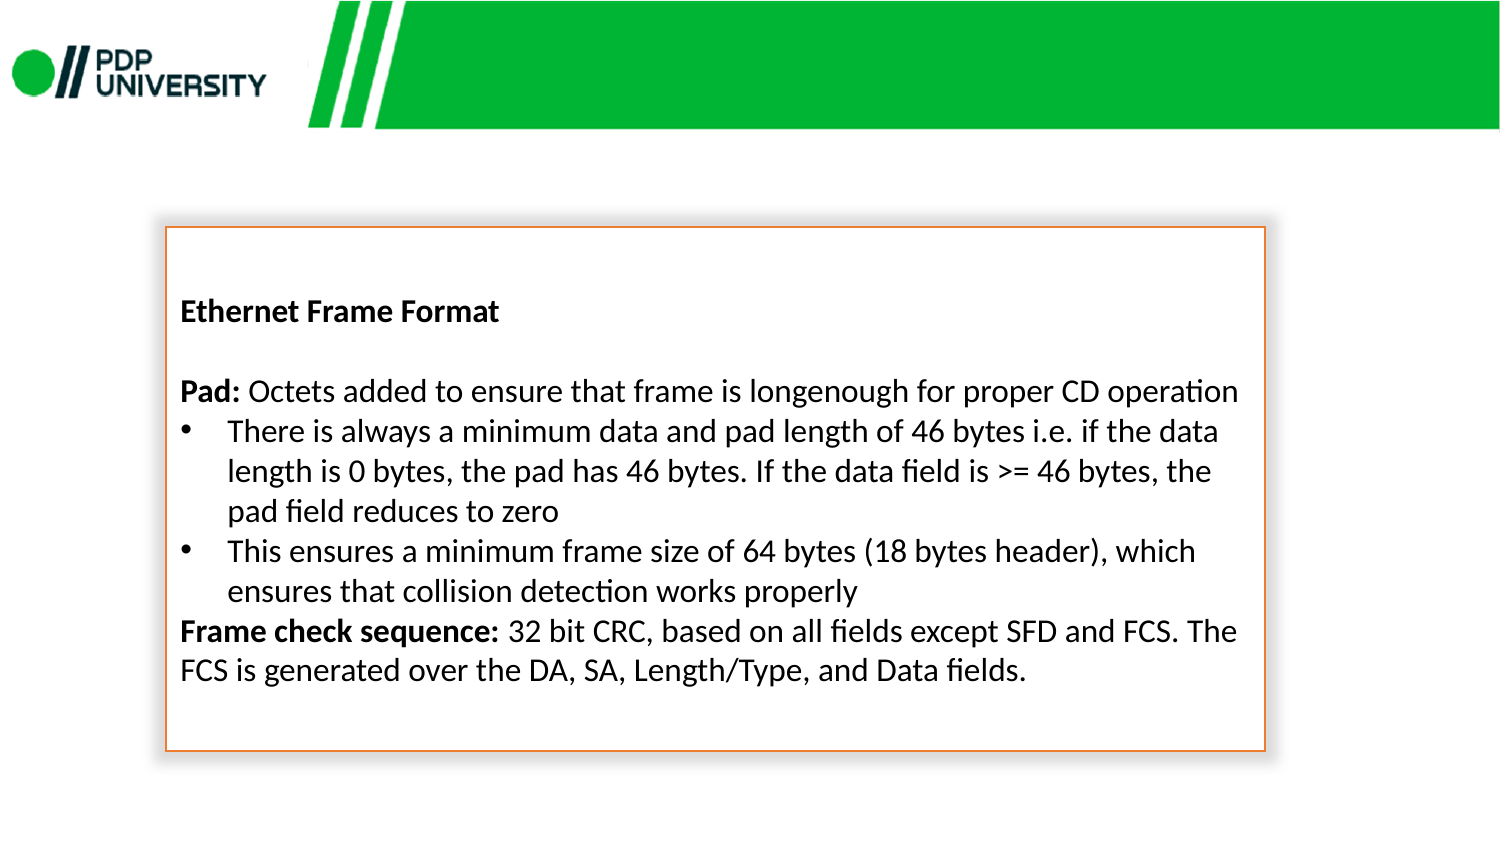

Ethernet Frame Format

Pad: Octets added to ensure that frame is longenough for proper CD operation
There is always a minimum data and pad length of 46 bytes i.e. if the data length is 0 bytes, the pad has 46 bytes. If the data field is >= 46 bytes, the pad field reduces to zero
This ensures a minimum frame size of 64 bytes (18 bytes header), which ensures that collision detection works properly
Frame check sequence: 32 bit CRC, based on all fields except SFD and FCS. The FCS is generated over the DA, SA, Length/Type, and Data fields.